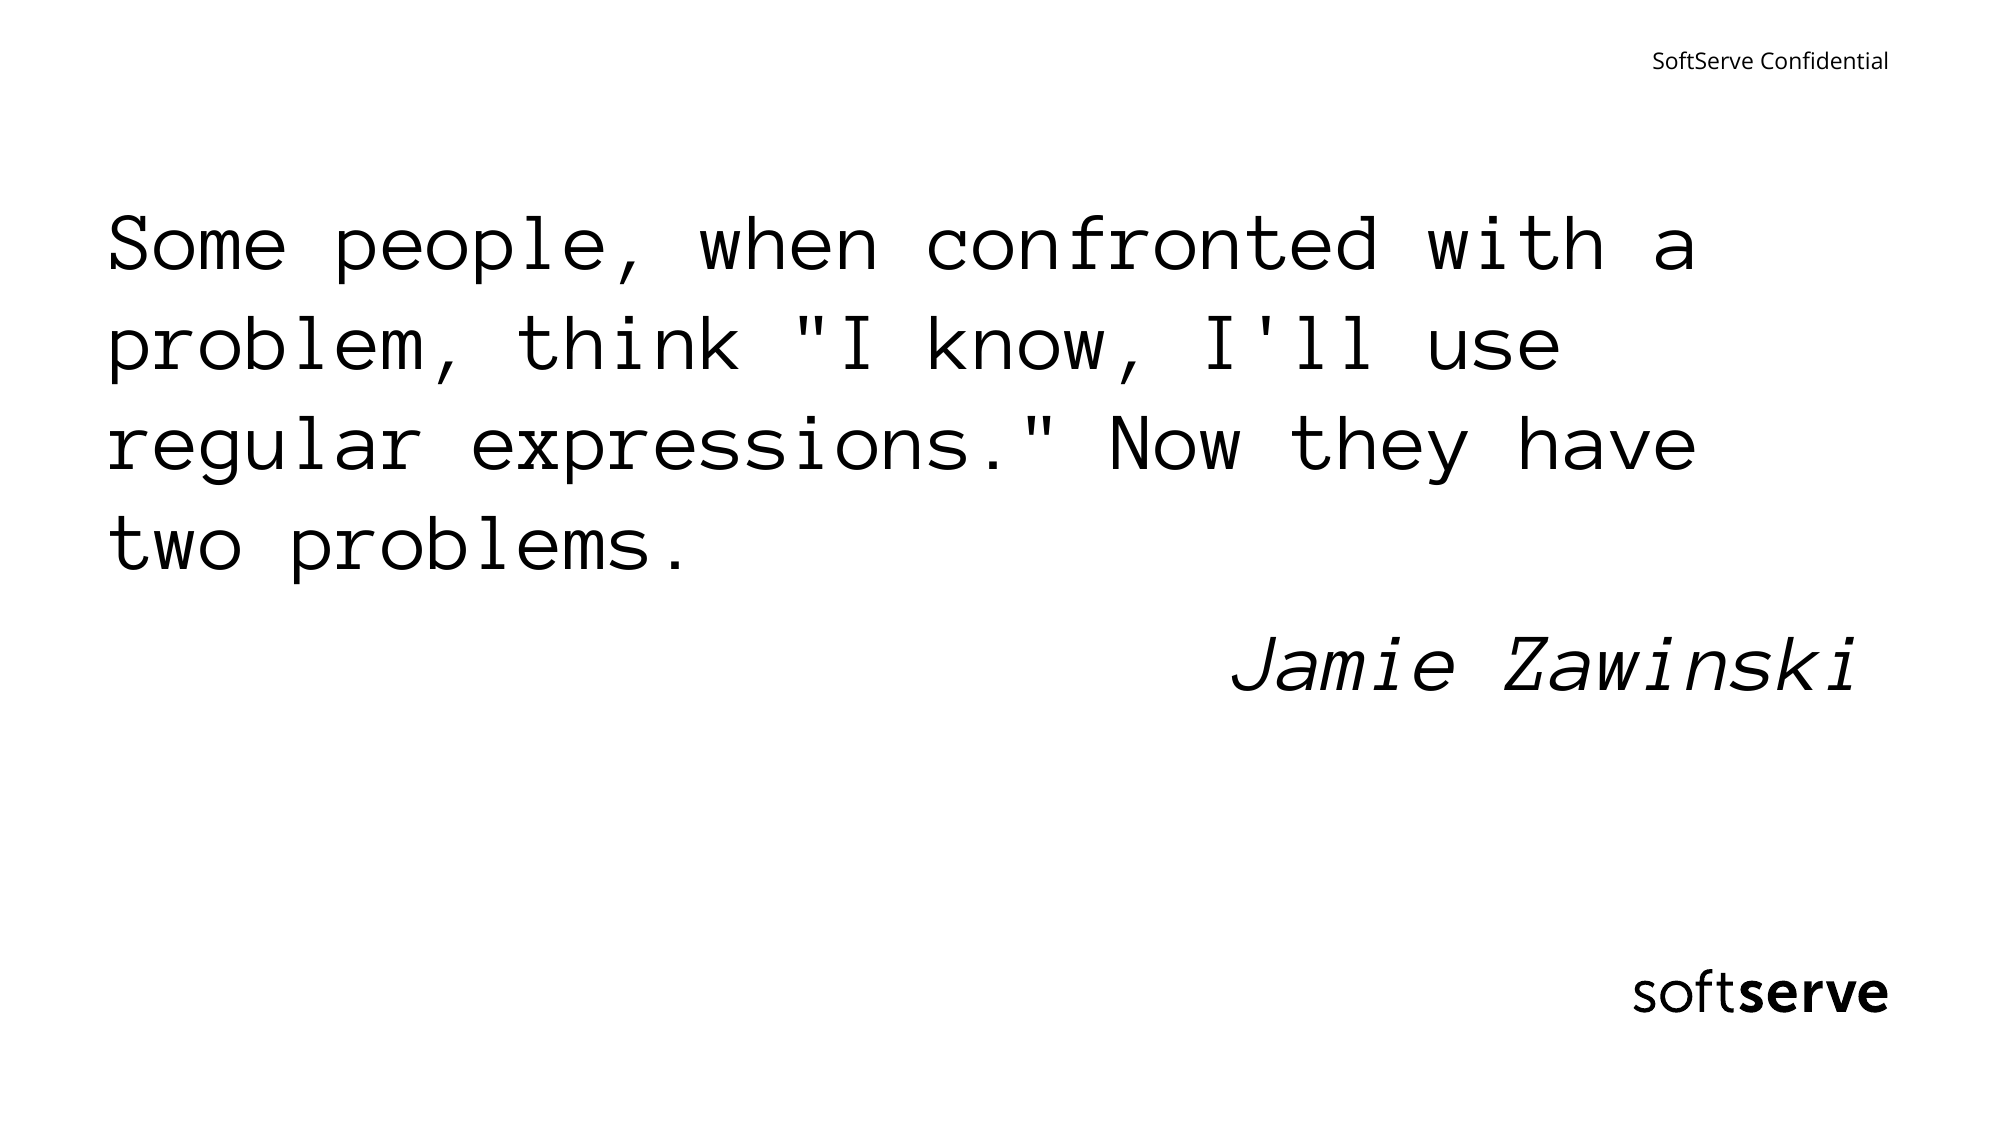

Some people, when confronted with a problem, think "I know, I'll use regular expressions." Now they have two problems.
Jamie Zawinski